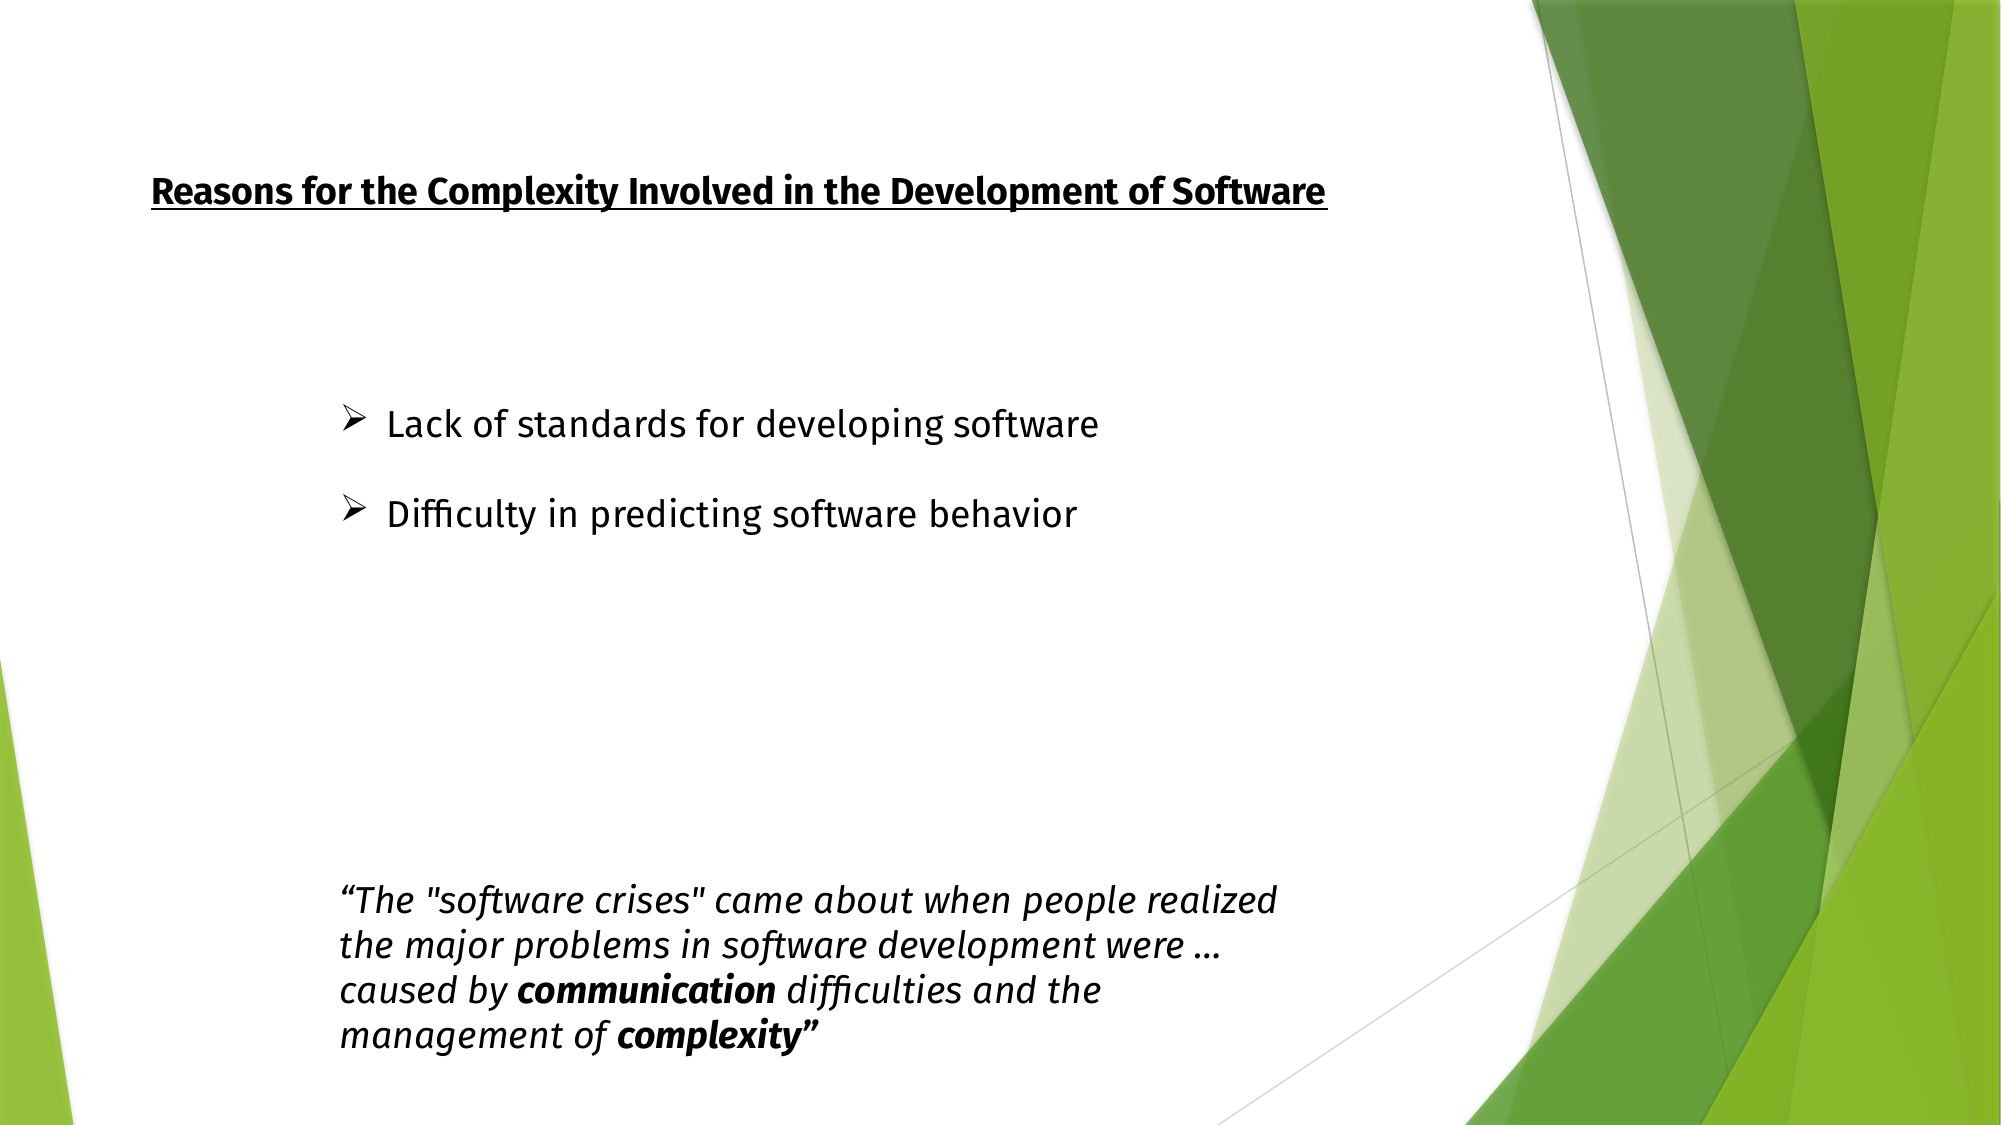

Reasons for the Complexity Involved in the Development of Software

Lack of standards for developing software

Difficulty in predicting software behavior
“The "software crises" came about when people realized the major problems in software development were … caused by communication difficulties and the management of complexity”